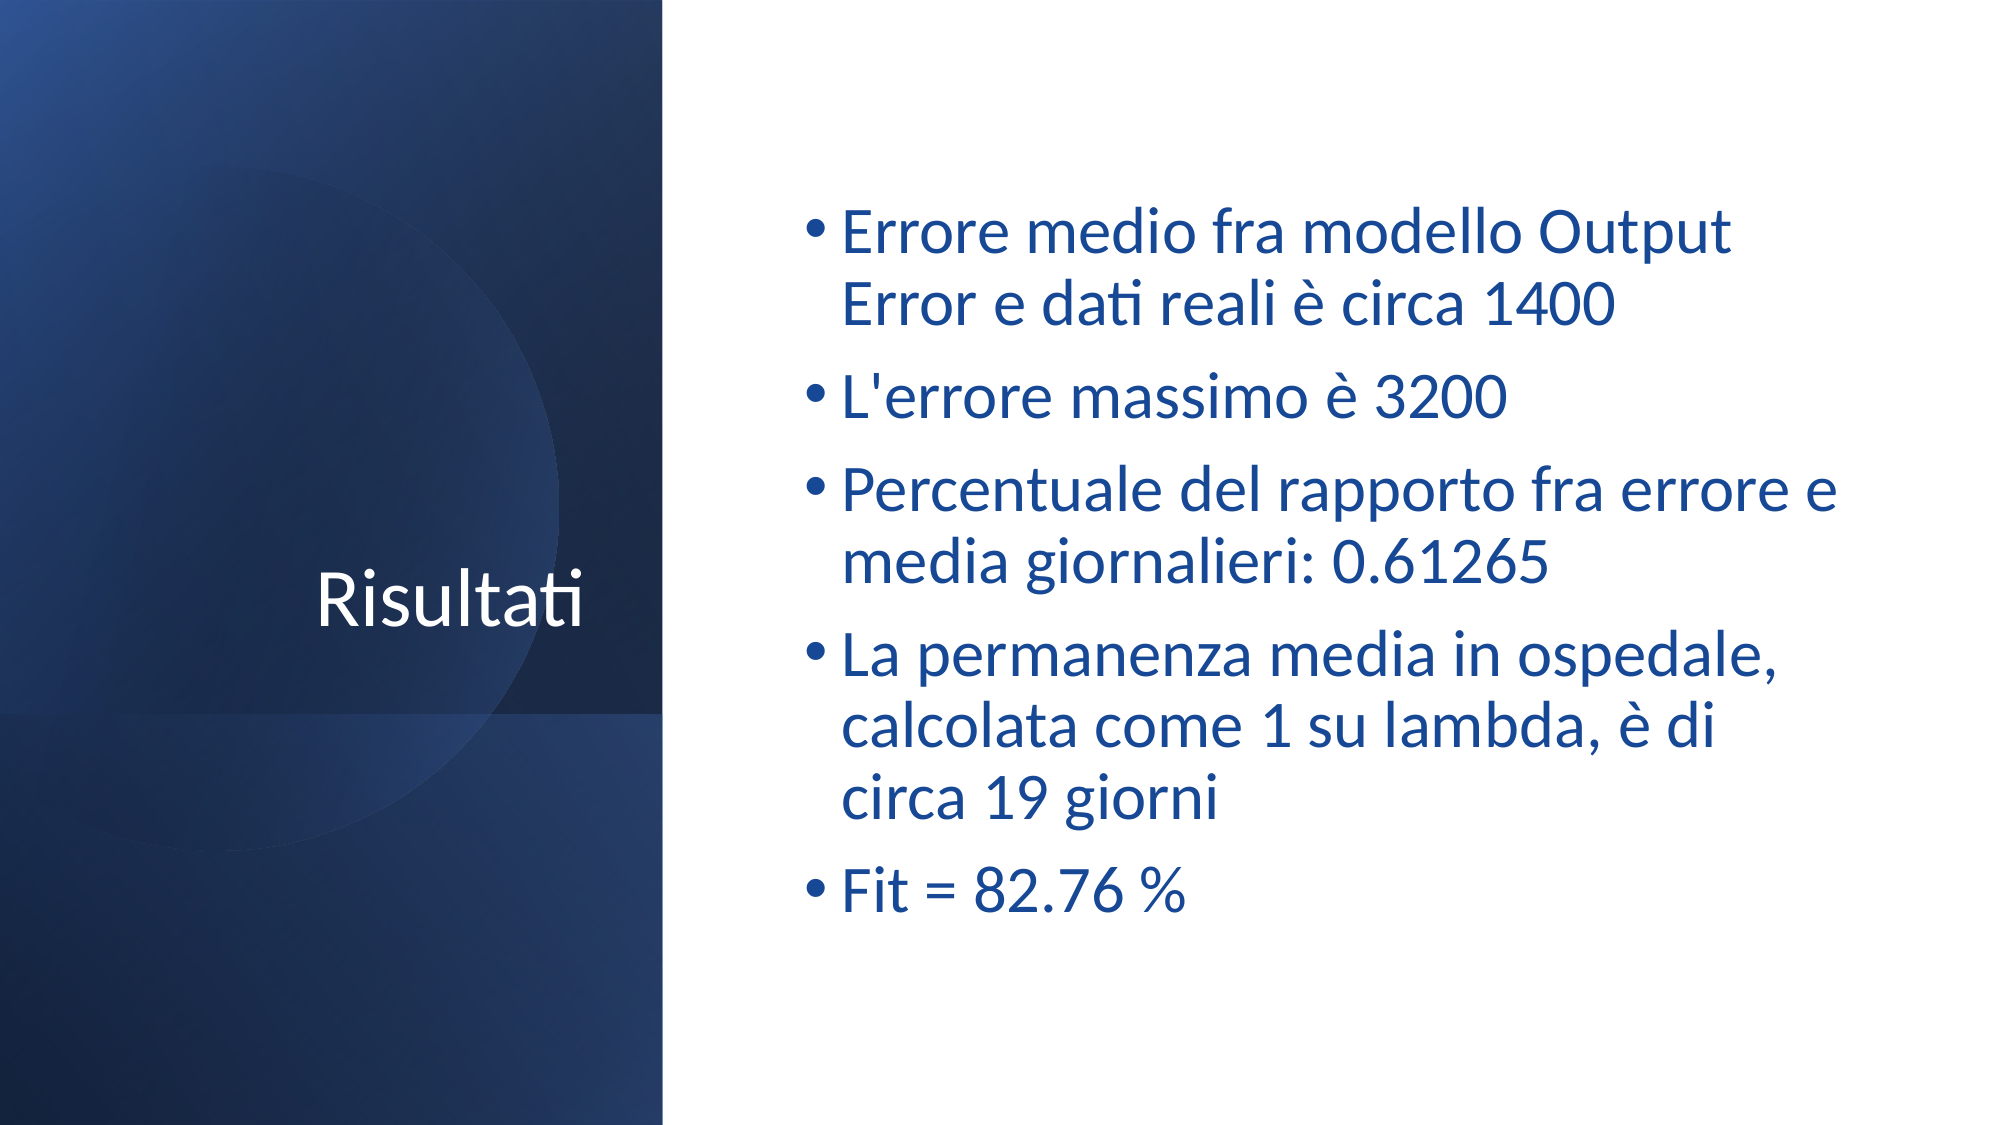

# Risultati
Errore medio fra modello Output Error e dati reali è circa 1400
L'errore massimo è 3200
Percentuale del rapporto fra errore e media giornalieri: 0.61265
La permanenza media in ospedale, calcolata come 1 su lambda, è di circa 19 giorni
Fit = 82.76 %